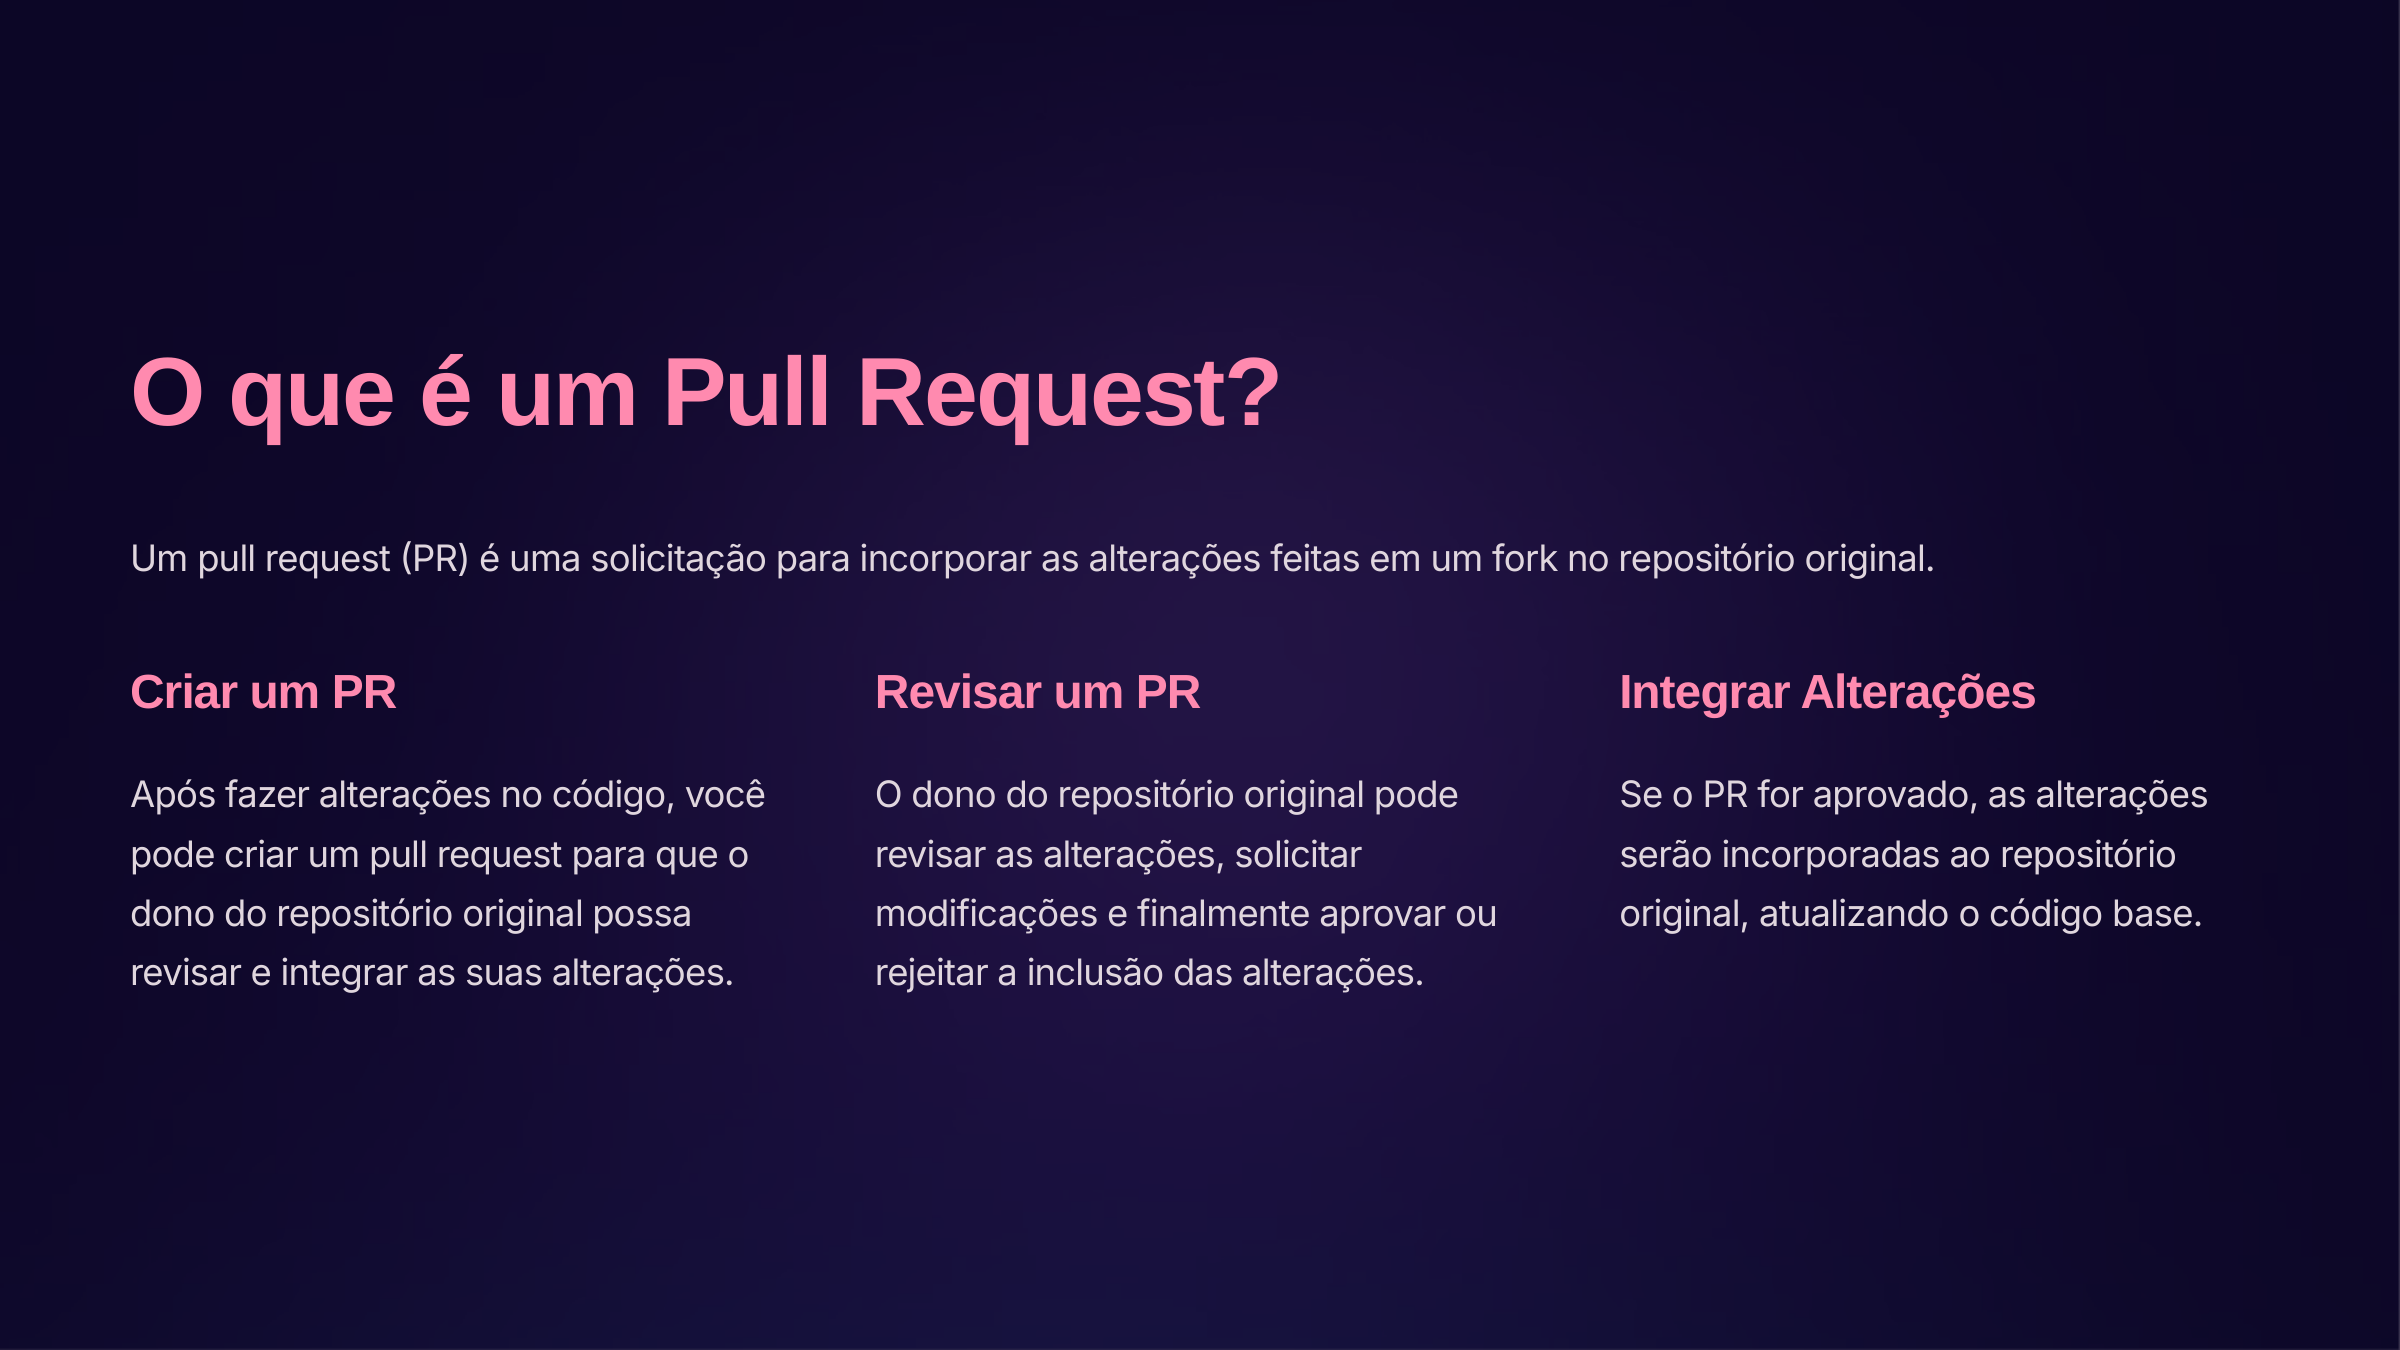

O que é um Pull Request?
Um pull request (PR) é uma solicitação para incorporar as alterações feitas em um fork no repositório original.
Criar um PR
Revisar um PR
Integrar Alterações
Após fazer alterações no código, você pode criar um pull request para que o dono do repositório original possa revisar e integrar as suas alterações.
O dono do repositório original pode revisar as alterações, solicitar modificações e finalmente aprovar ou rejeitar a inclusão das alterações.
Se o PR for aprovado, as alterações serão incorporadas ao repositório original, atualizando o código base.